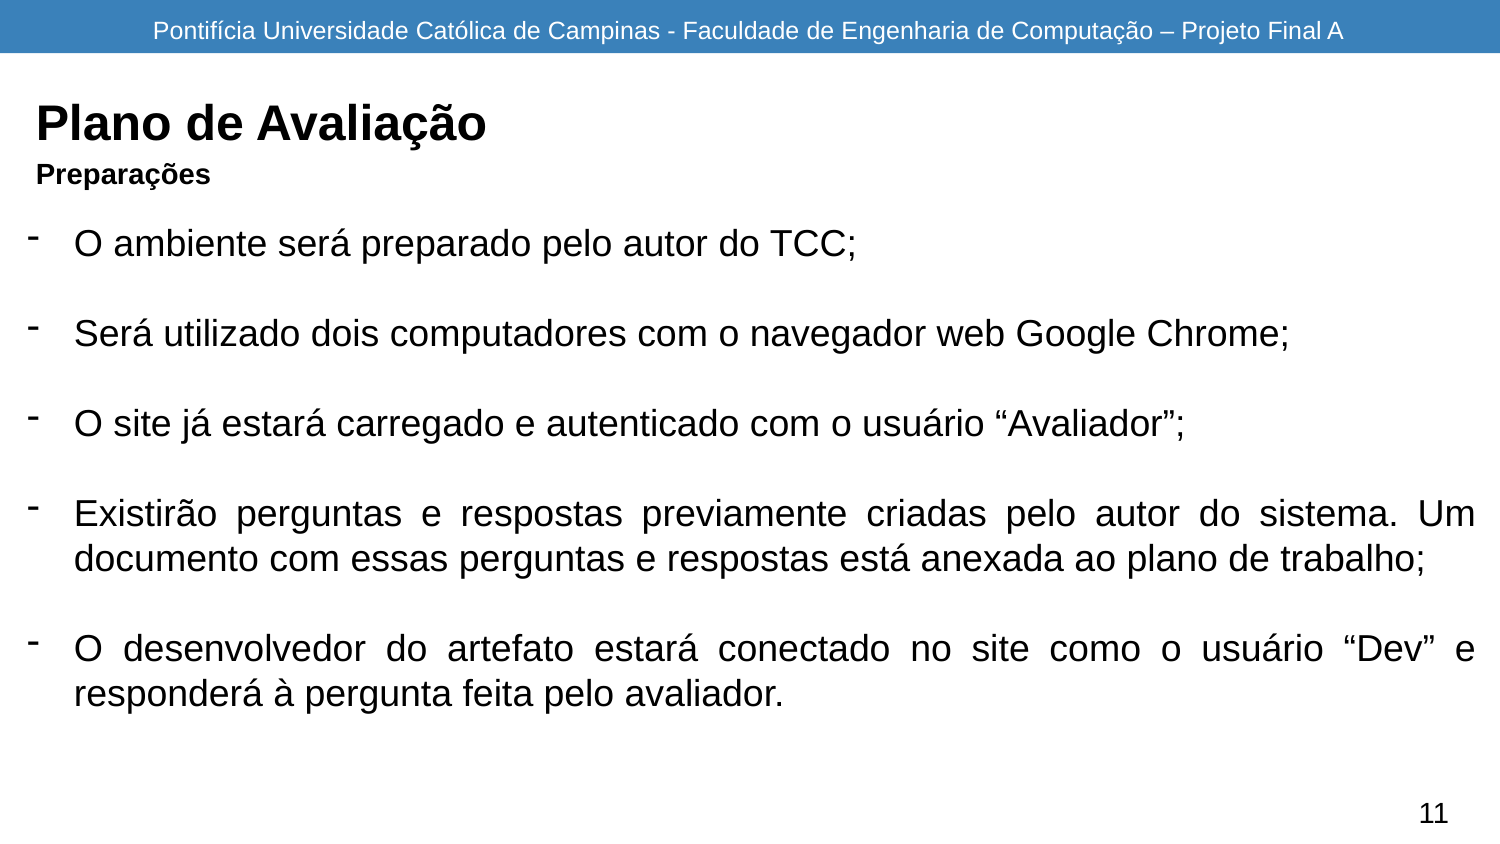

Pontifícia Universidade Católica de Campinas - Faculdade de Engenharia de Computação – Projeto Final A
Plano de Avaliação
Preparações
O ambiente será preparado pelo autor do TCC;

Será utilizado dois computadores com o navegador web Google Chrome;

O site já estará carregado e autenticado com o usuário “Avaliador”;

Existirão perguntas e respostas previamente criadas pelo autor do sistema. Um documento com essas perguntas e respostas está anexada ao plano de trabalho;

O desenvolvedor do artefato estará conectado no site como o usuário “Dev” e responderá à pergunta feita pelo avaliador.
11